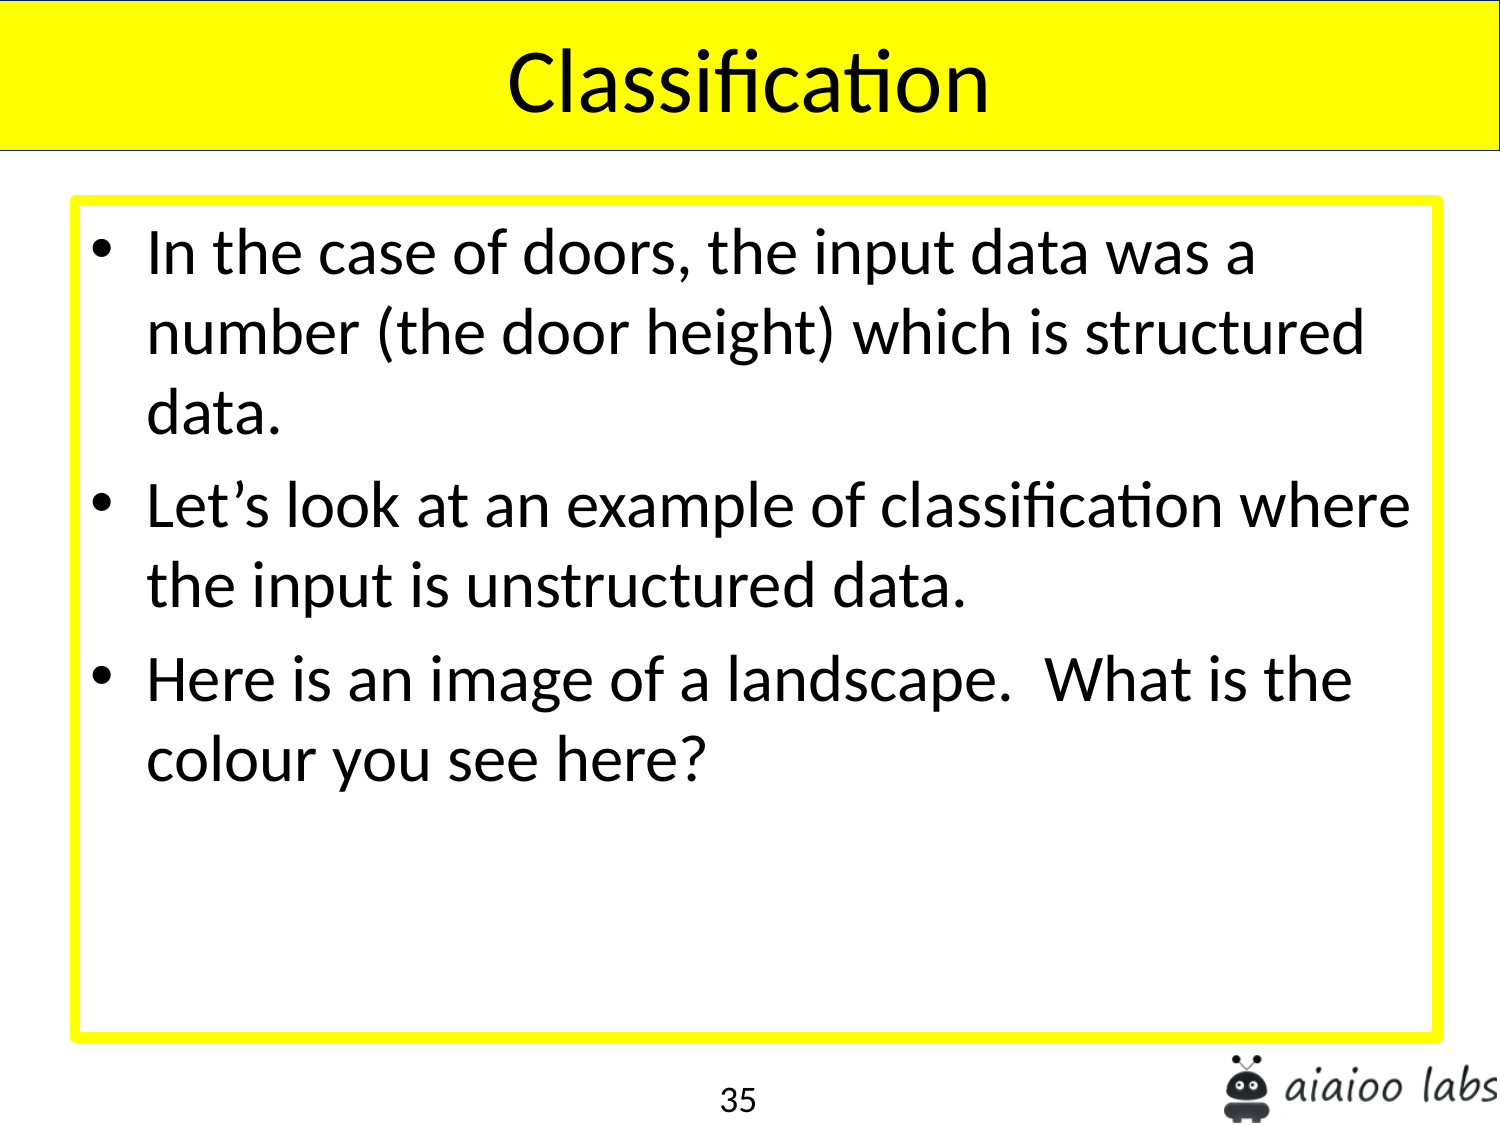

Classification
In the case of doors, the input data was a number (the door height) which is structured data.
Let’s look at an example of classification where the input is unstructured data.
Here is an image of a landscape.  What is the colour you see here?